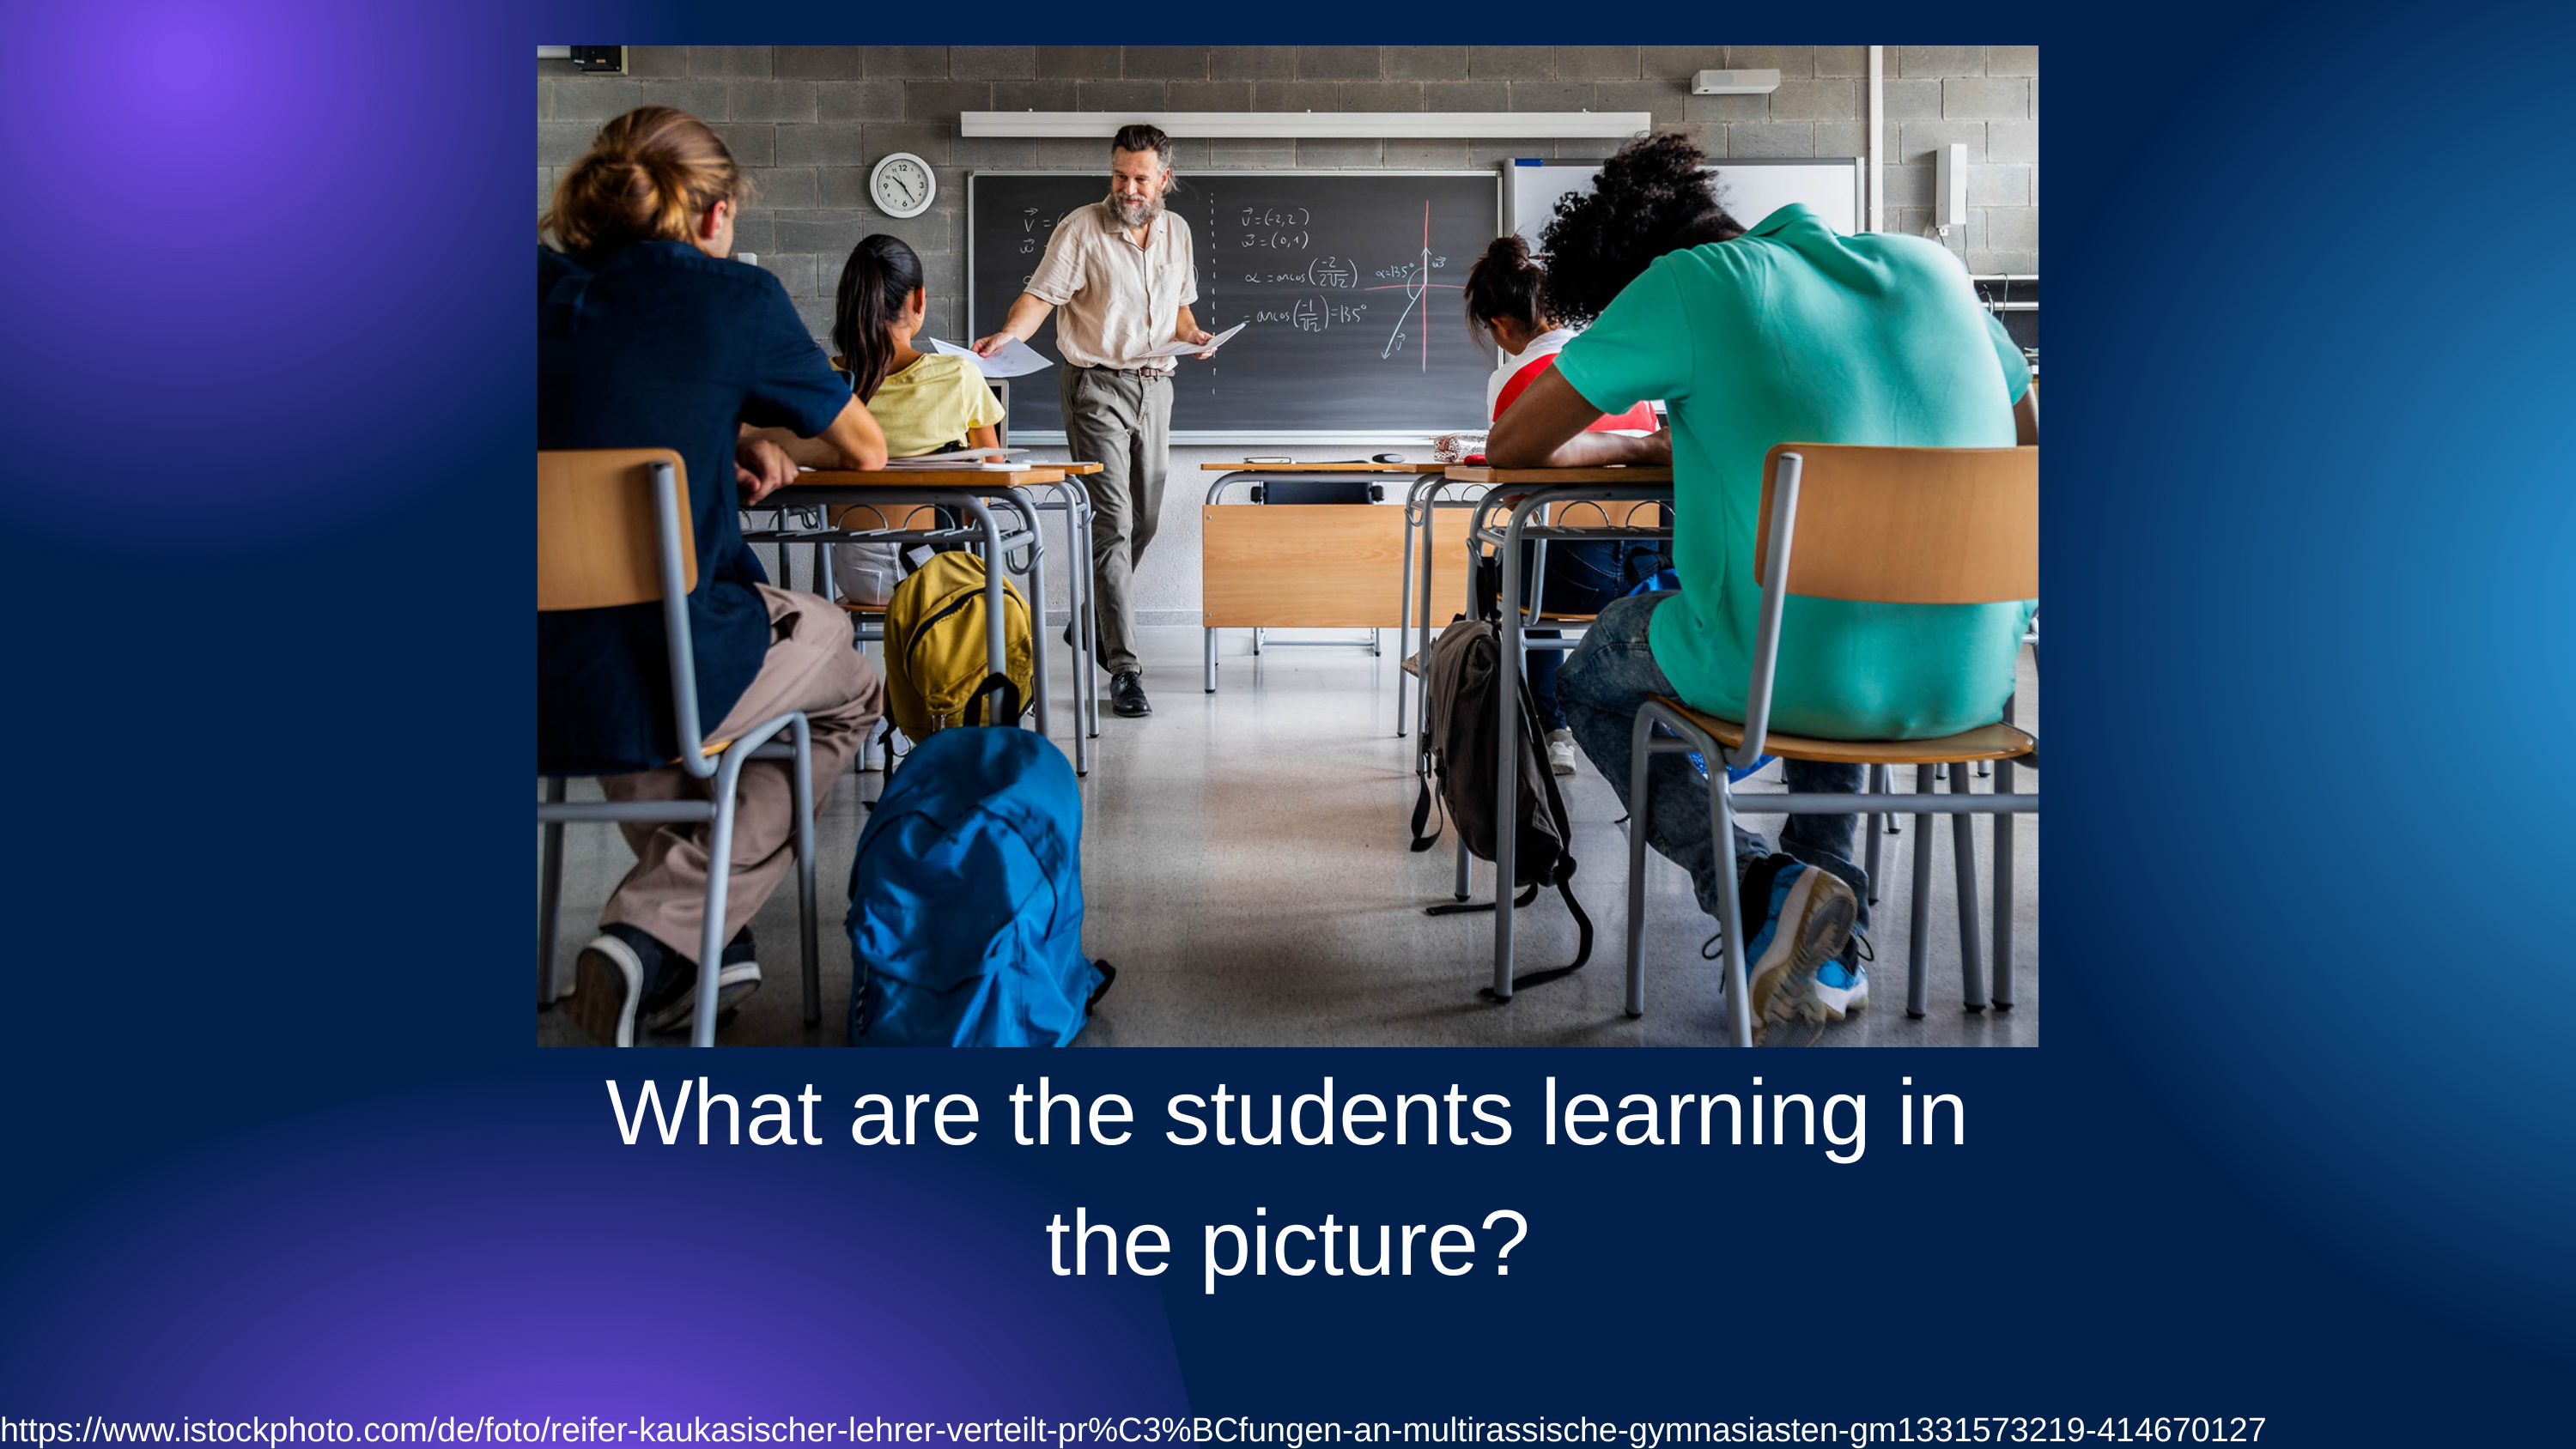

What are the students learning in the picture?

https://www.istockphoto.com/de/foto/reifer-kaukasischer-lehrer-verteilt-pr%C3%BCfungen-an-multirassische-gymnasiasten-gm1331573219-414670127